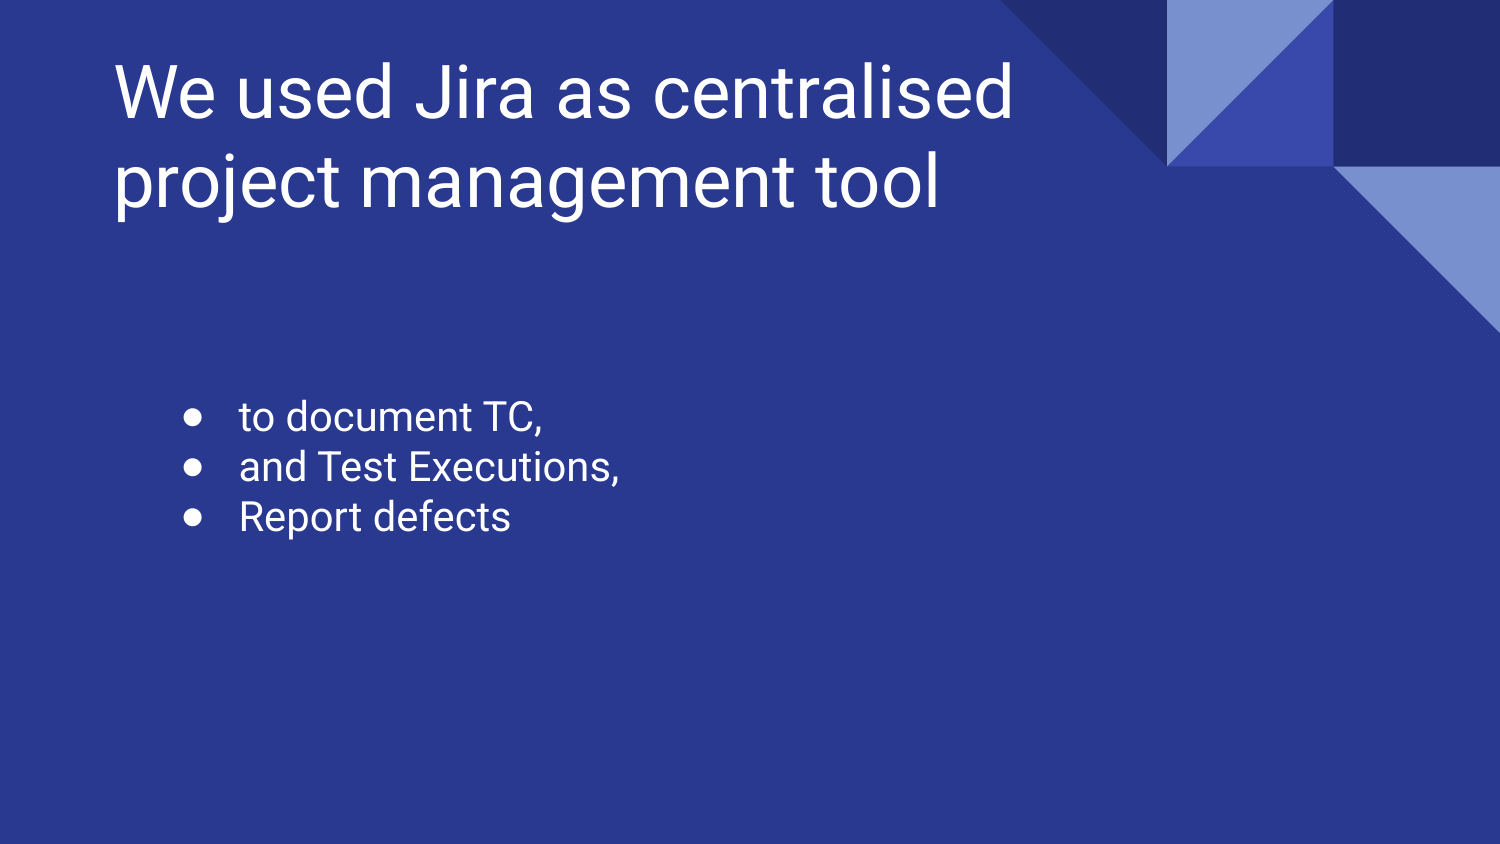

# We used Jira as centralised
project management tool
to document TC,
and Test Executions,
Report defects